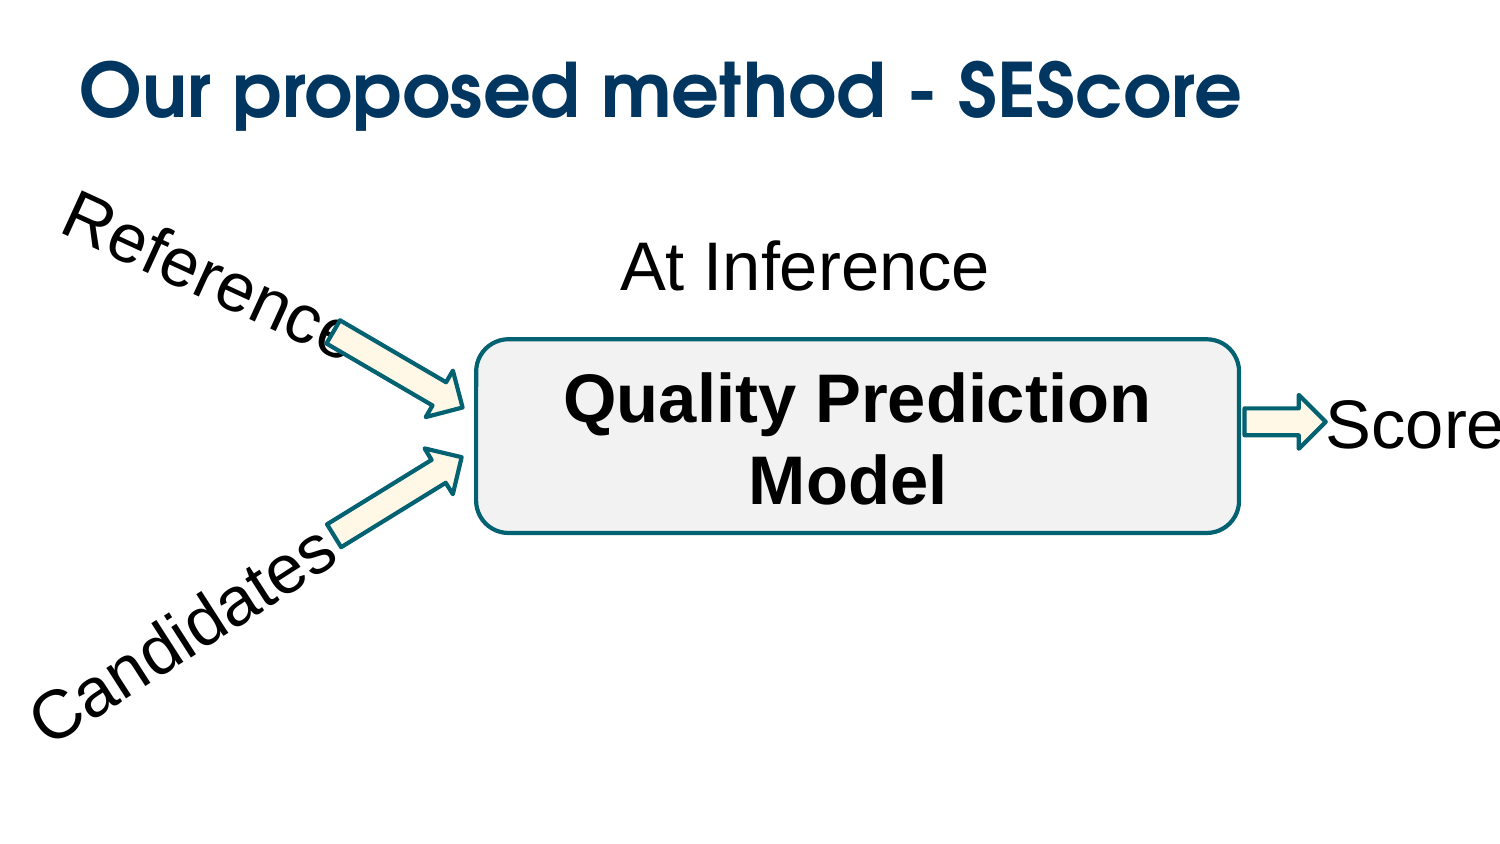

# Our proposed method - SEScore
At Inference
Reference
Quality Prediction Model

Score

Candidates